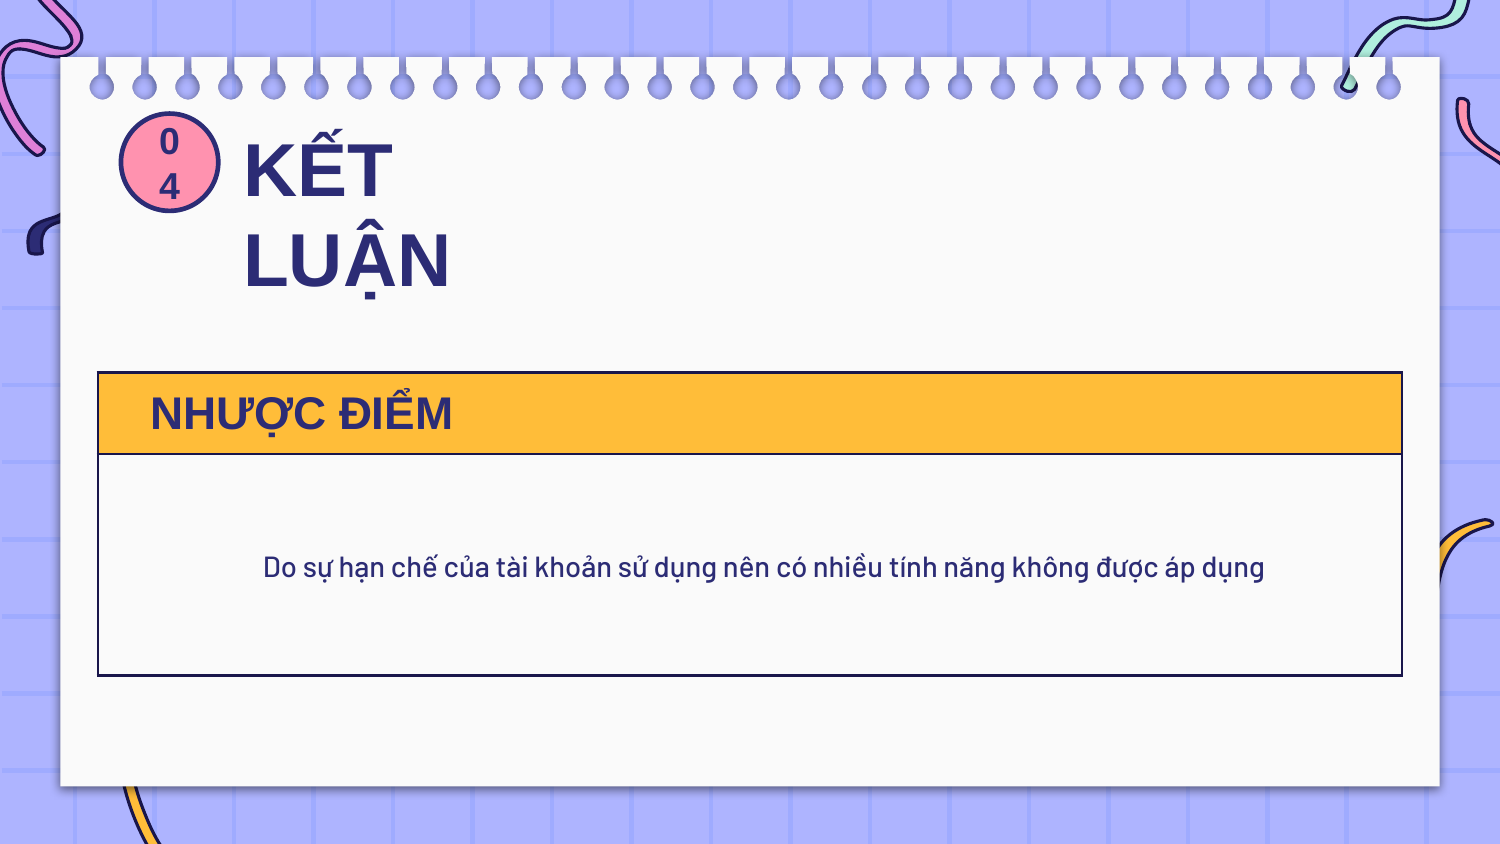

# KẾT LUẬN
04
| NHƯỢC ĐIỂM |
| --- |
| Do sự hạn chế của tài khoản sử dụng nên có nhiều tính năng không được áp dụng |